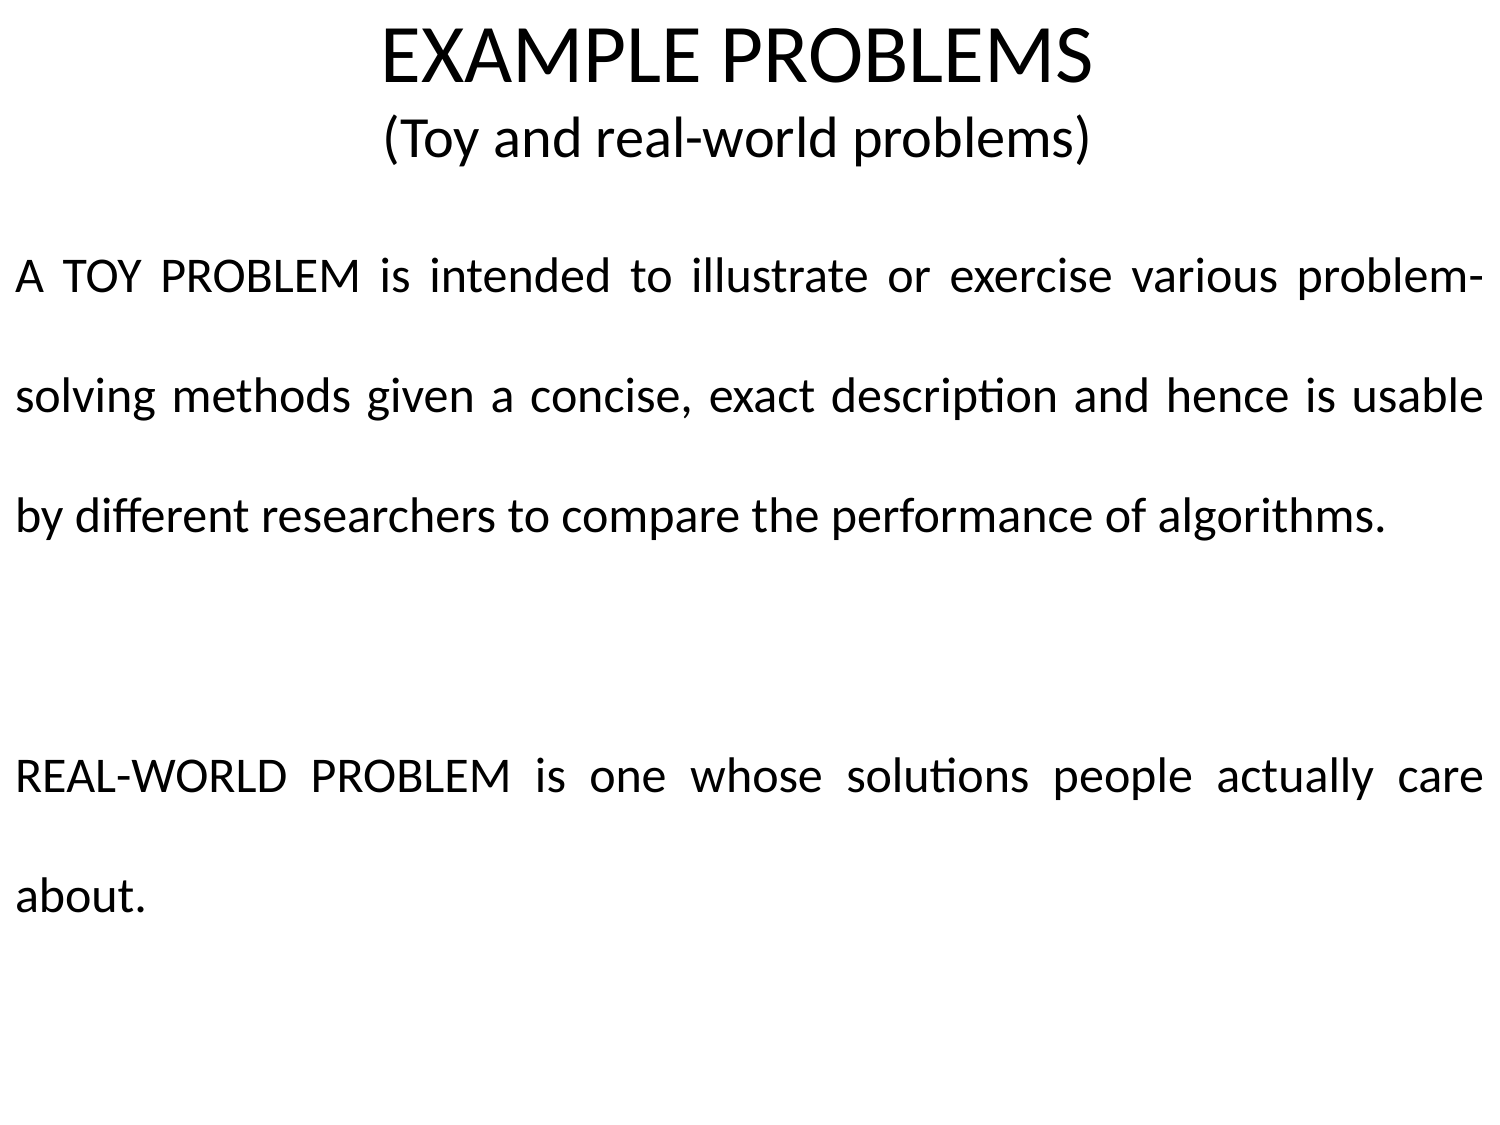

# EXAMPLE PROBLEMS (Toy and real-world problems)
A TOY PROBLEM is intended to illustrate or exercise various problem-solving methods given a concise, exact description and hence is usable by different researchers to compare the performance of algorithms.

REAL-WORLD PROBLEM is one whose solutions people actually care about.